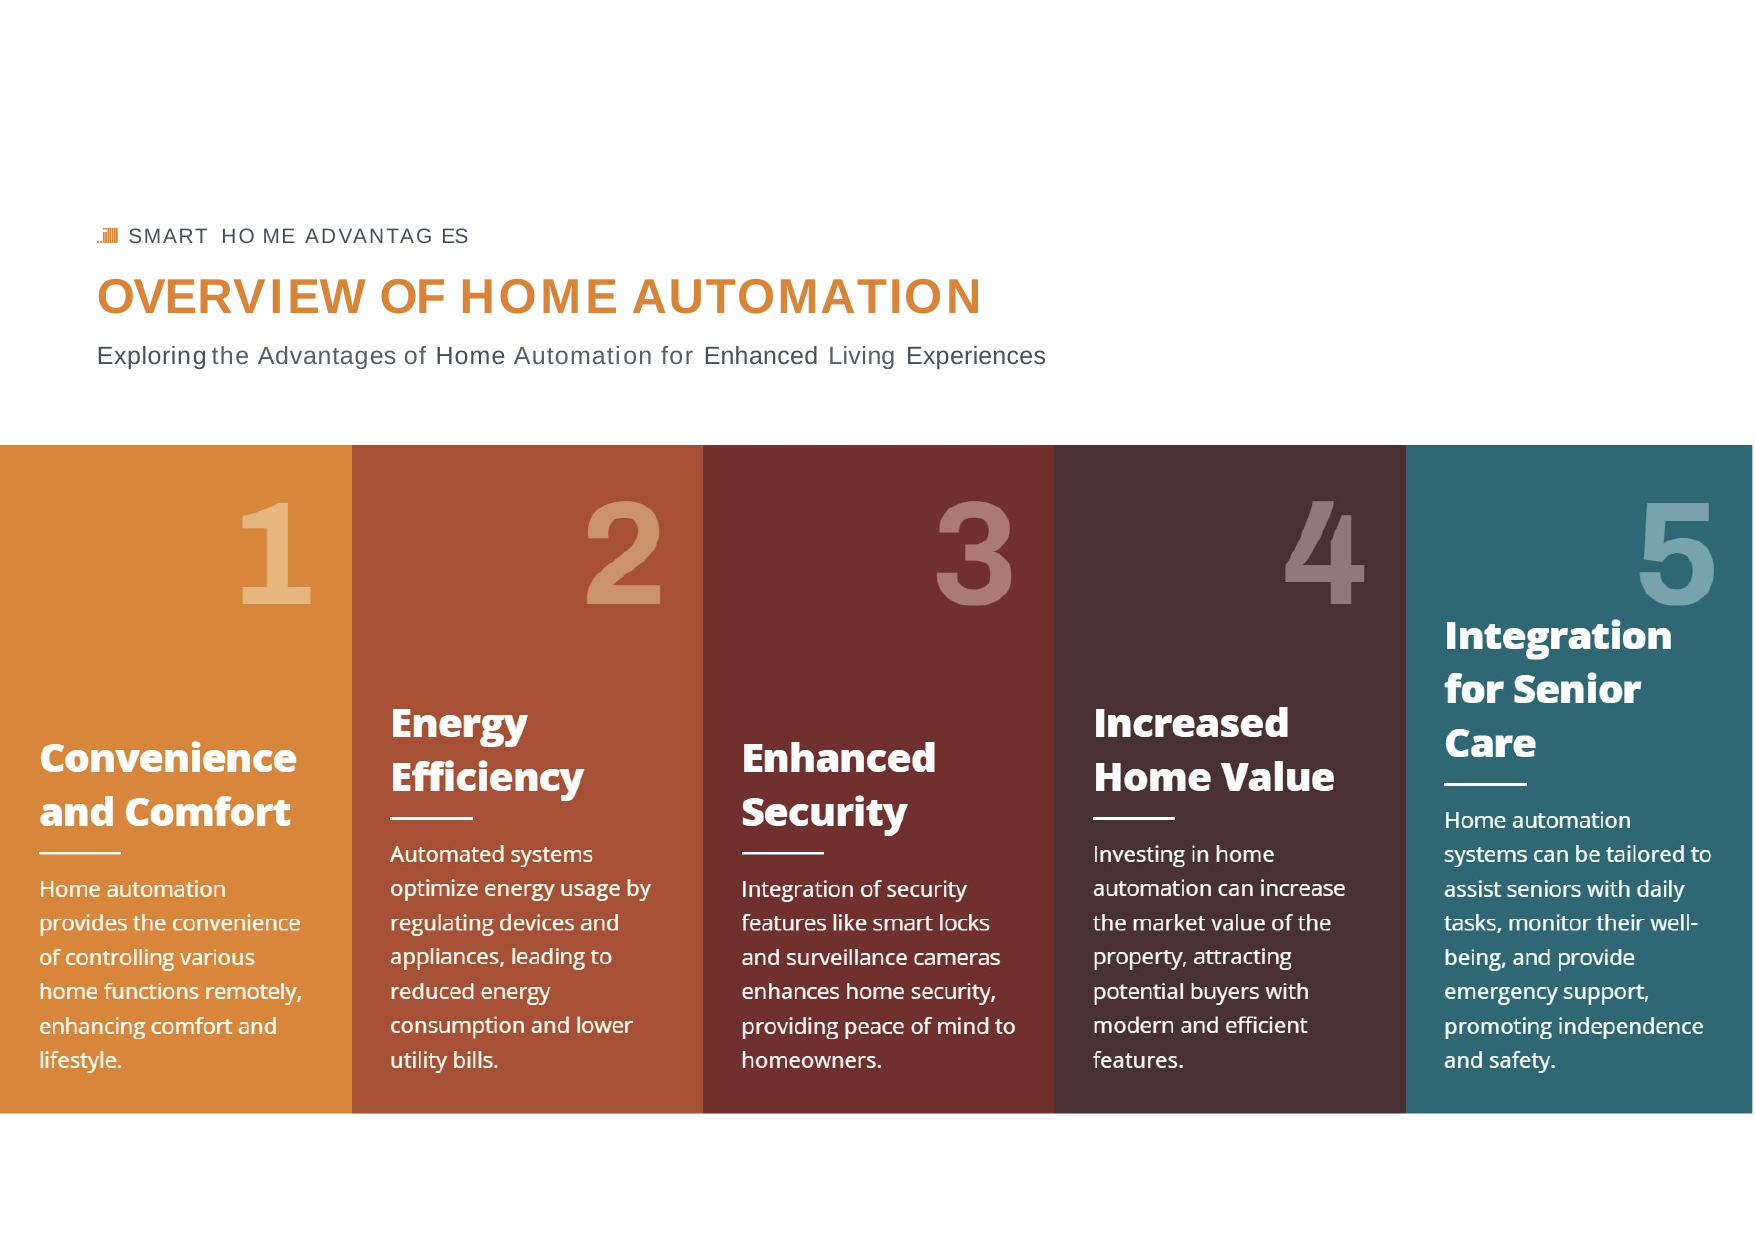

..iilllll  SMART  HO ME ADVANTAG ES
# OVERVIEW OF HOME AUTOMATION
Exploringthe Advantages of Home Automation for Enhanced Living Experiences